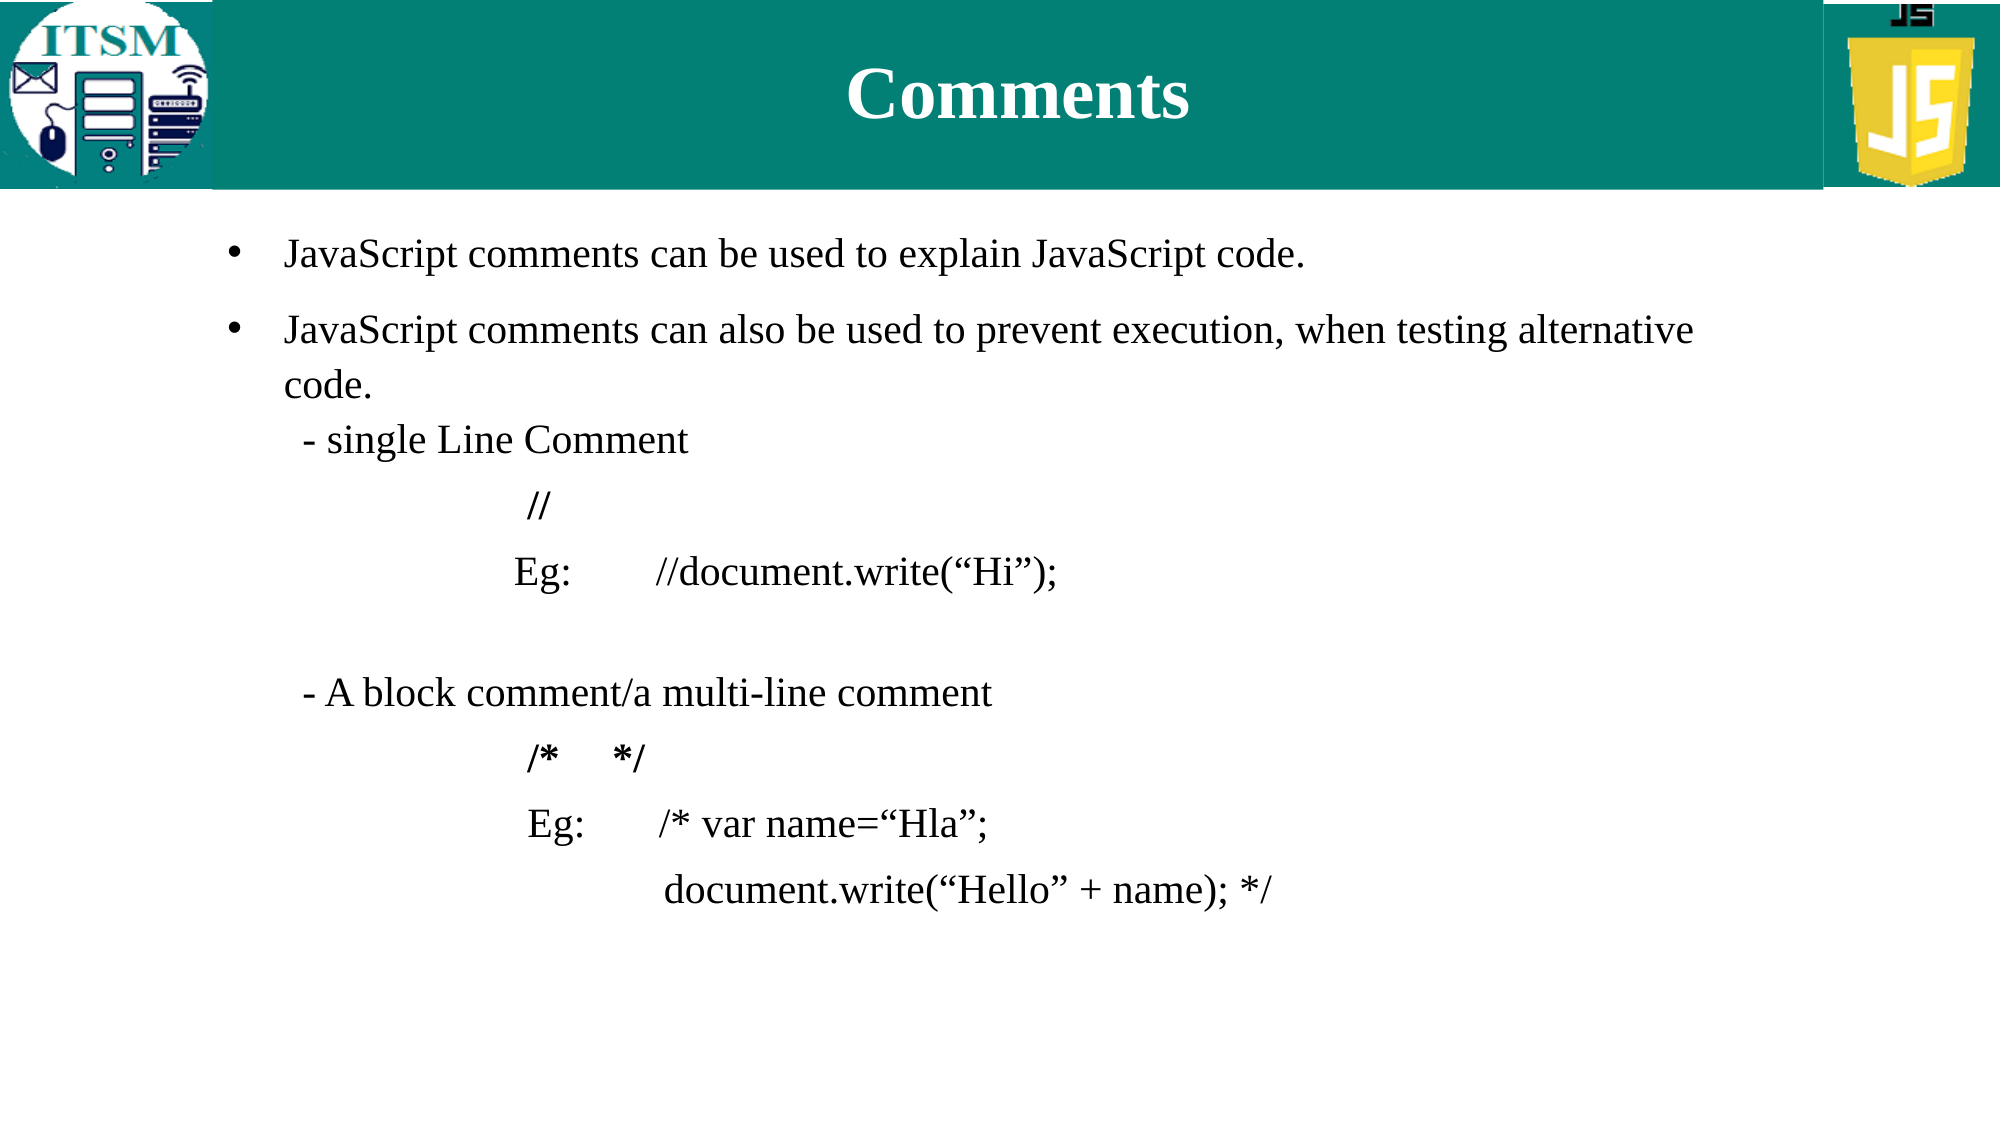

# Comments
JavaScript comments can be used to explain JavaScript code.
JavaScript comments can also be used to prevent execution, when testing alternative code.
- single Line Comment
		//
	             Eg:        //document.write(“Hi”);

- A block comment/a multi-line comment
		/*     */
		Eg:       /* var name=“Hla”;
		             document.write(“Hello” + name); */